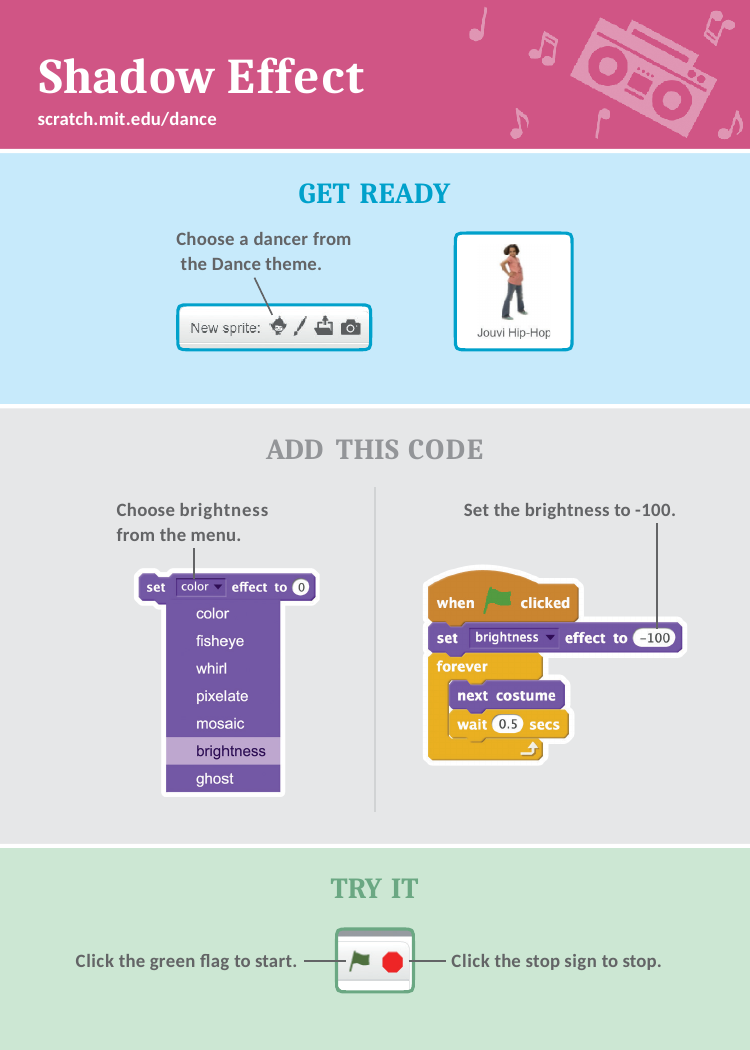

# Shadow Effect
scratch.mit.edu/dance

GET READY
Choose a dancer from  the Dance theme.

ADD  THIS CODE

Choose brightness
from the menu.
Set the brightness to -100.

TRY IT

Click the green flag to start.
Click the stop sign to stop.